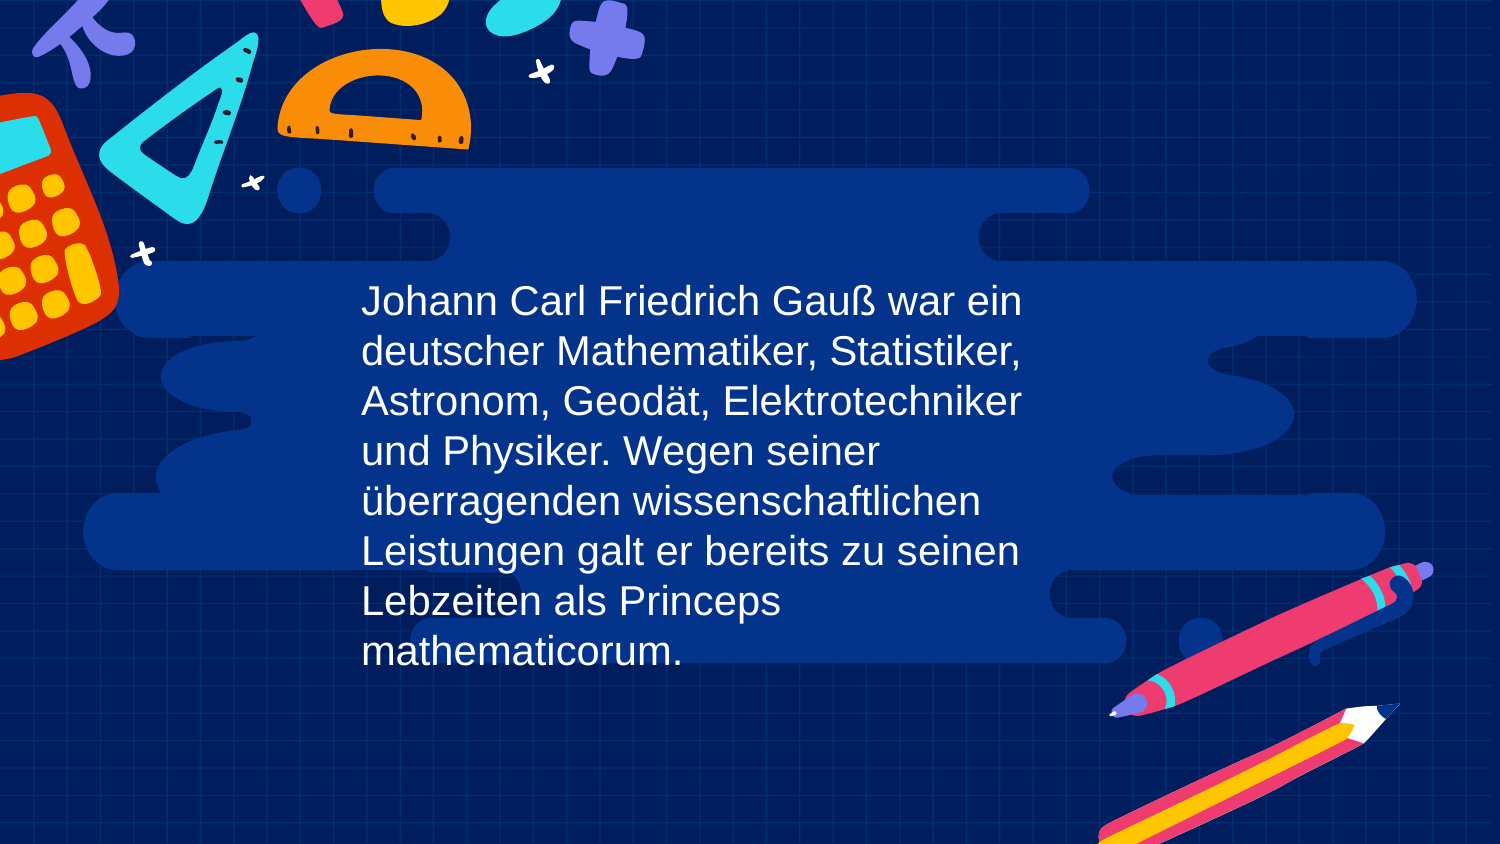

Johann Carl Friedrich Gauß war ein deutscher Mathematiker, Statistiker, Astronom, Geodät, Elektrotechniker und Physiker. Wegen seiner überragenden wissenschaftlichen Leistungen galt er bereits zu seinen Lebzeiten als Princeps mathematicorum.